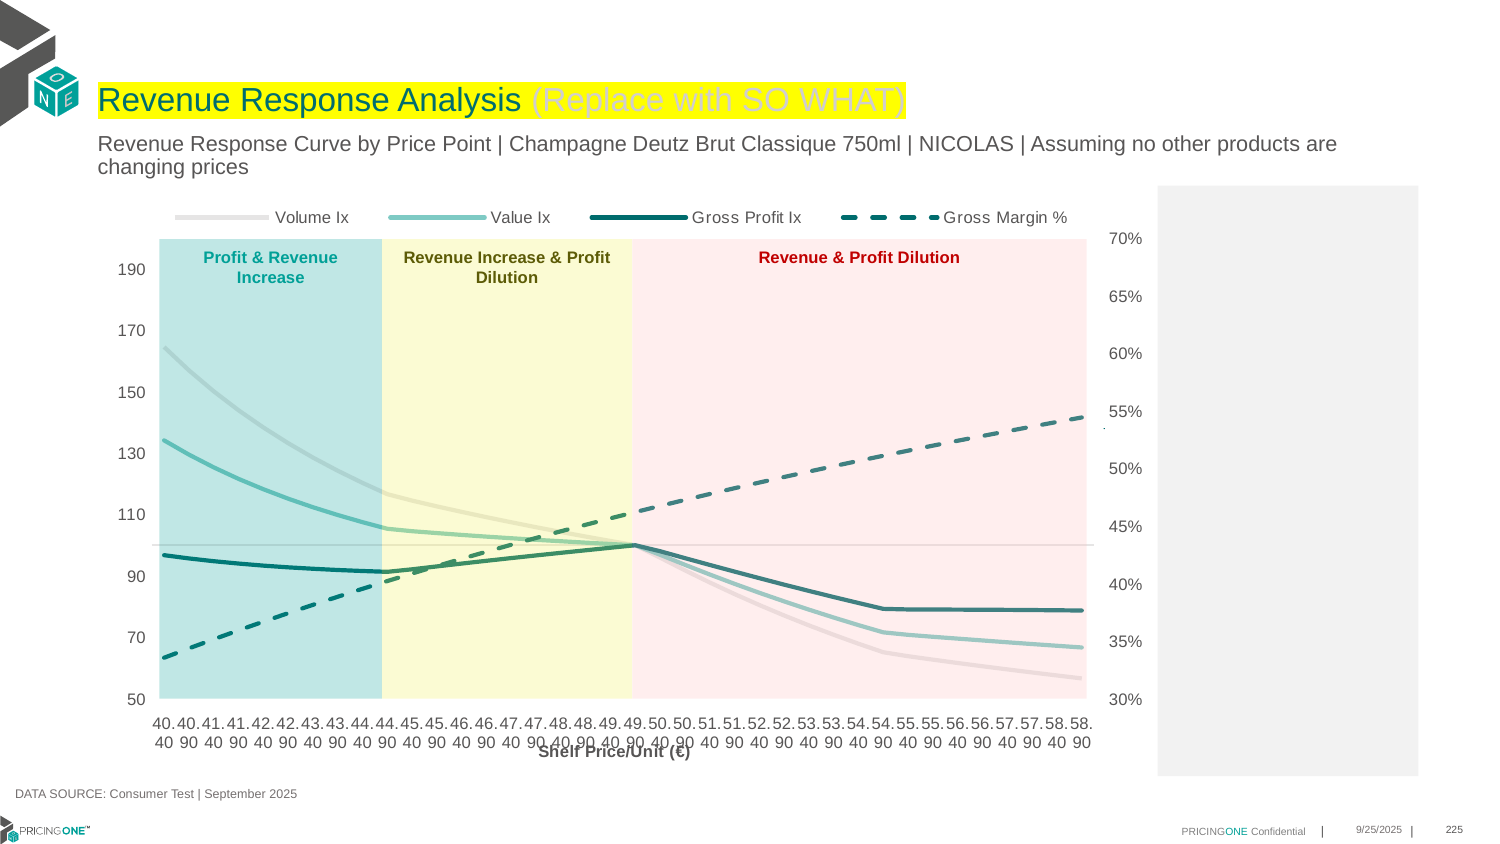

# Revenue Response Analysis (Replace with SO WHAT)

Revenue Response Curve by Price Point | Champagne Deutz Brut Classique 750ml | NICOLAS | Assuming no other products are changing prices

### Chart:

| Category | Volume Ix | Value Ix | Gross Profit Ix | Gross Margin % |
|---|---|---|---|---|
| 40.40 | 164.5623173008992 | 134.17809356211558 | 96.7717944865089 | 0.3356773603195344 |
| 40.90 | 156.9846293034256 | 129.53853073547052 | 95.71932077269992 | 0.3437986639831099 |
| 41.40 | 150.1567790145183 | 125.37532916475251 | 94.81172021725087 | 0.35172380089152644 |
| 41.90 | 143.9824277754335 | 121.62941644238052 | 94.03484642555594 | 0.3594597937209831 |
| 42.40 | 138.37651991314226 | 118.24756921739908 | 93.3738115614602 | 0.36701333388936774 |
| 42.90 | 133.26530681450166 | 115.1829675624691 | 92.81422626206476 | 0.37439080086035426 |
| 43.40 | 128.58554520020425 | 112.3950429389973 | 92.3428496413777 | 0.38159828011311486 |
| 43.90 | 124.28330864477044 | 109.84894467985266 | 91.94784886917604 | 0.38864157988403636 |
| 44.40 | 120.31269980141262 | 107.51485109978663 | 91.61882852941021 | 0.3955262467772341 |
| 44.90 | 116.63462284489978 | 105.36726011904688 | 91.34673961686792 | 0.40225758033205333 |
| 45.40 | 114.53252026348623 | 104.57535819837378 | 92.18361189621665 | 0.40884064662795583 |
| 45.90 | 112.66296109387604 | 103.95626508555755 | 93.12154030629513 | 0.4152802910002003 |
| 46.40 | 110.86652512849666 | 103.36936241002263 | 94.0404252014391 | 0.42158114993338786 |
| 46.90 | 109.13875757873765 | 102.81255100923019 | 94.94114752100883 | 0.4277476621942259 |
| 47.40 | 107.4754979614944 | 102.28384294320489 | 95.82446426312595 | 0.4337840792596876 |
| 47.90 | 105.87286566646992 | 101.78136143313677 | 96.69102720825819 | 0.4396944750920499 |
| 48.40 | 104.32724577981223 | 101.30334024128271 | 97.54140000495079 | 0.44548275530804127 |
| 48.90 | 102.83527495226348 | 100.84812230429787 | 98.37607345396825 | 0.451152665785464 |
| 49.40 | 101.39382724700852 | 100.41415756012803 | 99.19547893419649 | 0.45670780074714973 |
| 49.90 | 100.0 | 100.0 | 100.0 | 0.4621516103589016 |
| 50.40 | 95.97257010145131 | 96.915946479725 | 98.0533786012113 | 0.4674874078751825 |
| 50.90 | 91.83457112293834 | 93.64340077115033 | 95.81675386457839 | 0.4727183763636385 |
| 51.40 | 87.8882036577625 | 90.48809993355864 | 93.60479083490235 | 0.4778475750371437 |
| 51.90 | 84.12904246423297 | 87.45079518041624 | 91.42514494231348 | 0.4828779452198303 |
| 52.40 | 80.55172102741224 | 84.53112173620944 | 89.28404452395657 | 0.48781231597154956 |
| 52.90 | 77.15025465180295 | 81.7278886662023 | 87.18655390700147 | 0.49265340939336844 |
| 53.40 | 73.91822481323653 | 79.03924049010014 | 85.13671872469159 | 0.49740384563500356 |
| 53.90 | 70.848895485833 | 76.46275711049752 | 83.1376553904336 | 0.5020661476235472 |
| 54.40 | 67.93532682338808 | 73.99555810023587 | 81.19165254278687 | 0.506642745531419 |
| 54.90 | 65.17051923947828 | 71.6344471588901 | 79.30032426855334 | 0.5111359810001675 |
| 55.40 | 63.869834264321035 | 70.83117117153776 | 79.1024140798314 | 0.515548111135545 |
| 55.90 | 62.753262486412154 | 70.20740616000053 | 79.08011777408784 | 0.5198813122881787 |
| 56.40 | 61.66718608682158 | 69.59646095649154 | 79.0484947544044 | 0.5241376836331417 |
| 56.90 | 60.61030651237215 | 68.99773260797544 | 79.00783584423773 | 0.5283192505607942 |
| 57.40 | 59.58139356480954 | 68.41064749377101 | 78.95840983510563 | 0.532427967890404 |
| 57.90 | 58.579282322848044 | 67.83466093537014 | 78.90046675100164 | 0.5364657229172572 |
| 58.40 | 57.602870195704284 | 67.26925679508355 | 78.83424089235713 | 0.5404343383032396 |
| 58.90 | 56.65111411098426 | 66.7139470744561 | 78.75995368349045 | 0.54433557482019 |
Profit & Revenue Increase
Revenue Increase & Profit Dilution
Revenue & Profit Dilution

DATA SOURCE: Consumer Test | September 2025

9/25/2025
225